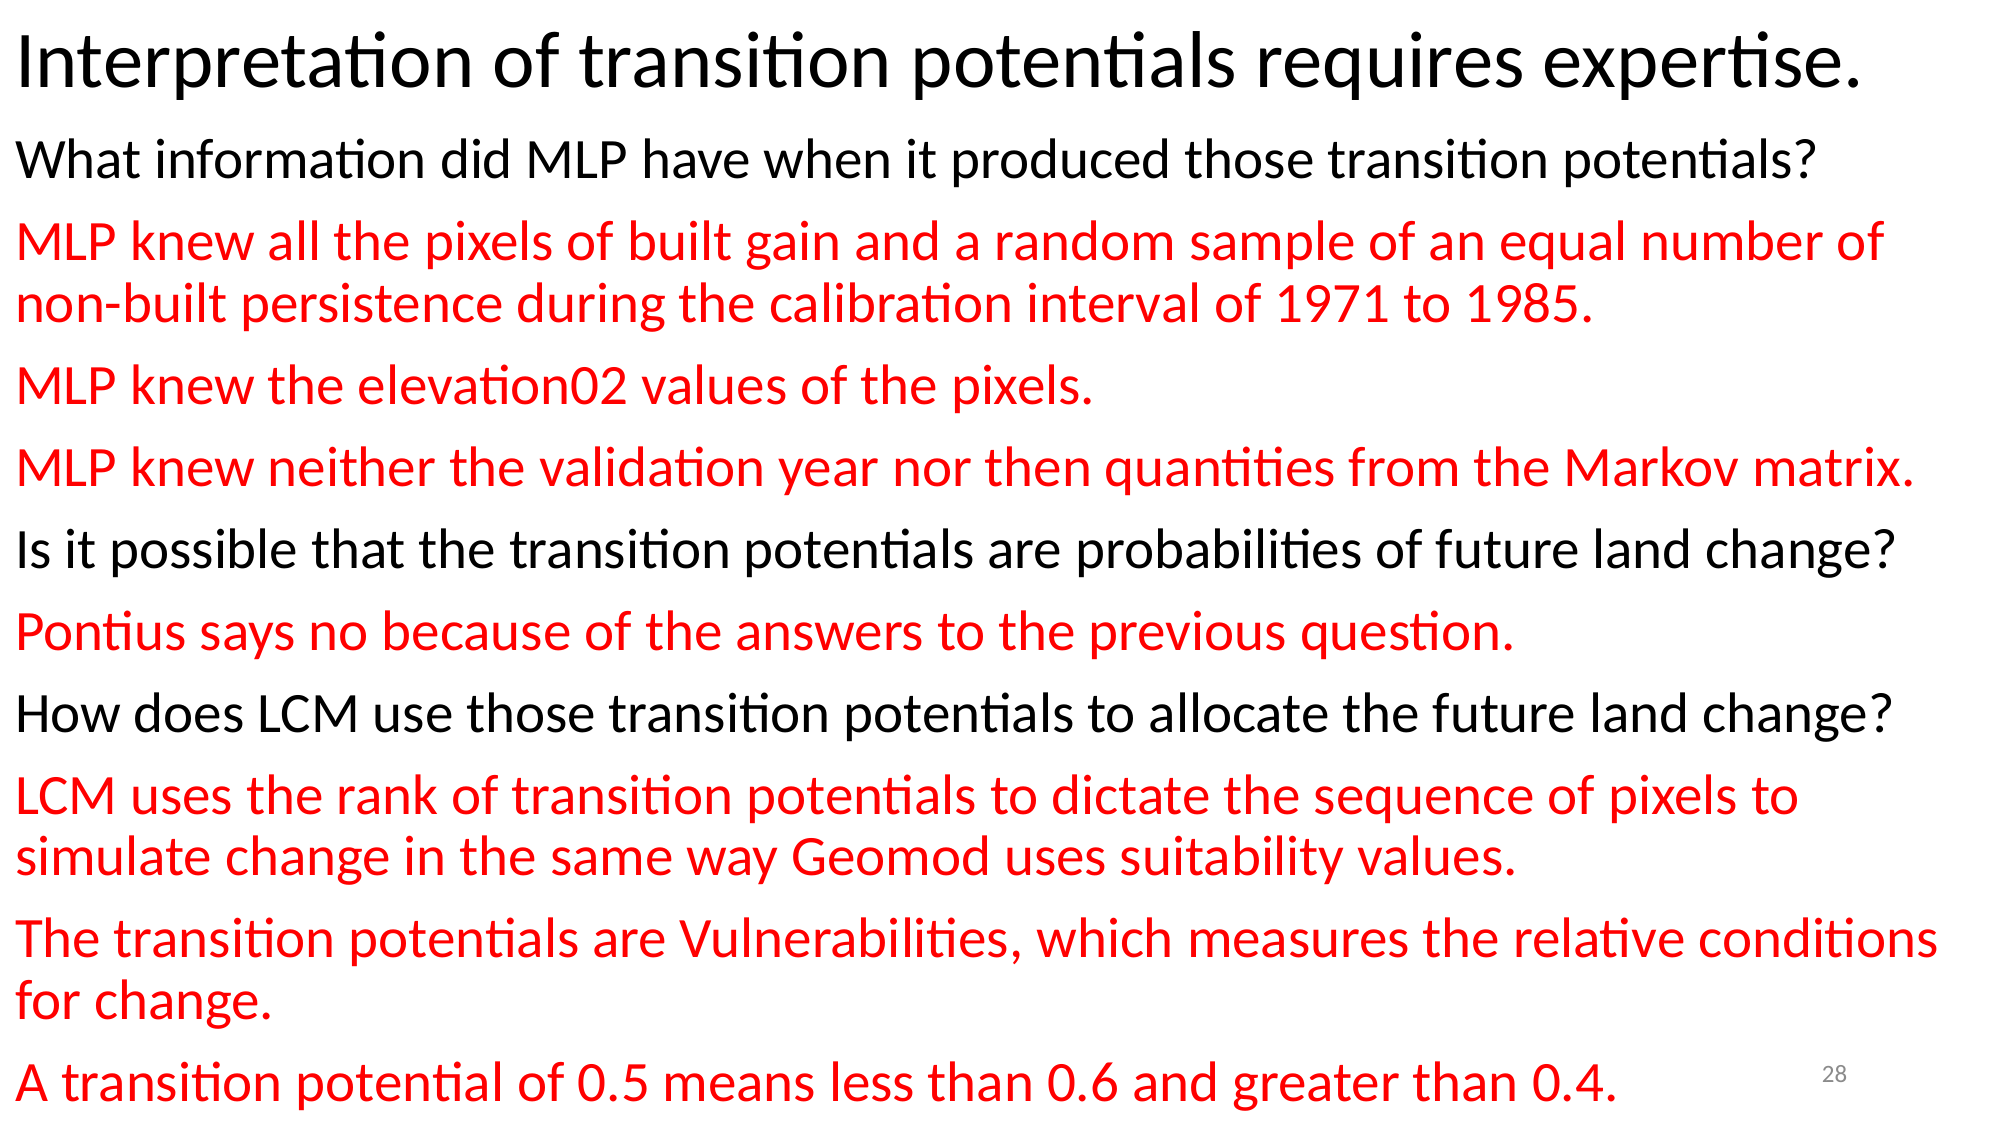

# Interpretation of transition potentials requires expertise.
What information did MLP have when it produced those transition potentials?
MLP knew all the pixels of built gain and a random sample of an equal number of non-built persistence during the calibration interval of 1971 to 1985.
MLP knew the elevation02 values of the pixels.
MLP knew neither the validation year nor then quantities from the Markov matrix.
Is it possible that the transition potentials are probabilities of future land change?
Pontius says no because of the answers to the previous question.
How does LCM use those transition potentials to allocate the future land change?
LCM uses the rank of transition potentials to dictate the sequence of pixels to simulate change in the same way Geomod uses suitability values.
The transition potentials are Vulnerabilities, which measures the relative conditions for change.
A transition potential of 0.5 means less than 0.6 and greater than 0.4.
28